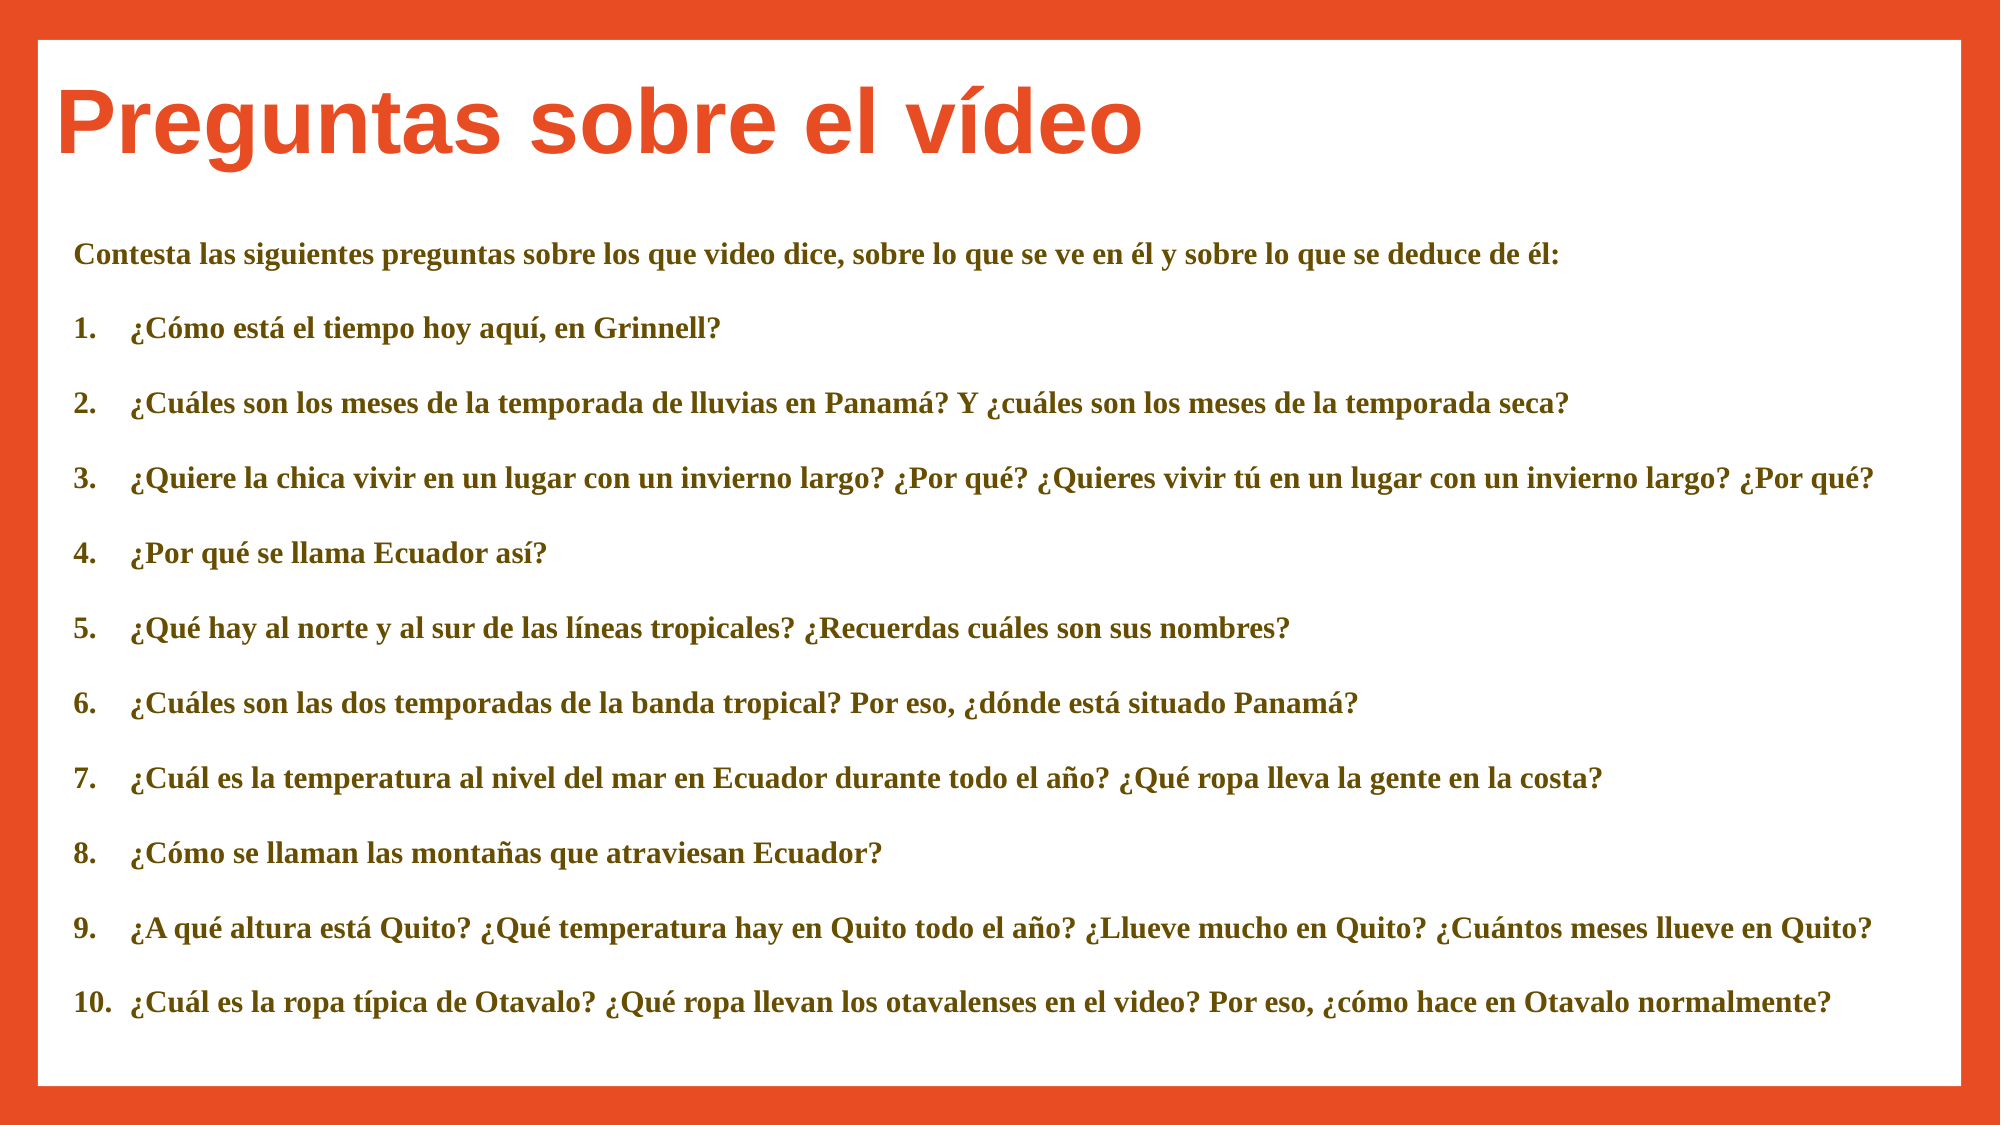

# Preguntas sobre el vídeo

Contesta las siguientes preguntas sobre los que video dice, sobre lo que se ve en él y sobre lo que se deduce de él:

¿Cómo está el tiempo hoy aquí, en Grinnell?

¿Cuáles son los meses de la temporada de lluvias en Panamá? Y ¿cuáles son los meses de la temporada seca?

¿Quiere la chica vivir en un lugar con un invierno largo? ¿Por qué? ¿Quieres vivir tú en un lugar con un invierno largo? ¿Por qué?

¿Por qué se llama Ecuador así?

¿Qué hay al norte y al sur de las líneas tropicales? ¿Recuerdas cuáles son sus nombres?

¿Cuáles son las dos temporadas de la banda tropical? Por eso, ¿dónde está situado Panamá?

¿Cuál es la temperatura al nivel del mar en Ecuador durante todo el año? ¿Qué ropa lleva la gente en la costa?

¿Cómo se llaman las montañas que atraviesan Ecuador?

¿A qué altura está Quito? ¿Qué temperatura hay en Quito todo el año? ¿Llueve mucho en Quito? ¿Cuántos meses llueve en Quito?

¿Cuál es la ropa típica de Otavalo? ¿Qué ropa llevan los otavalenses en el video? Por eso, ¿cómo hace en Otavalo normalmente?